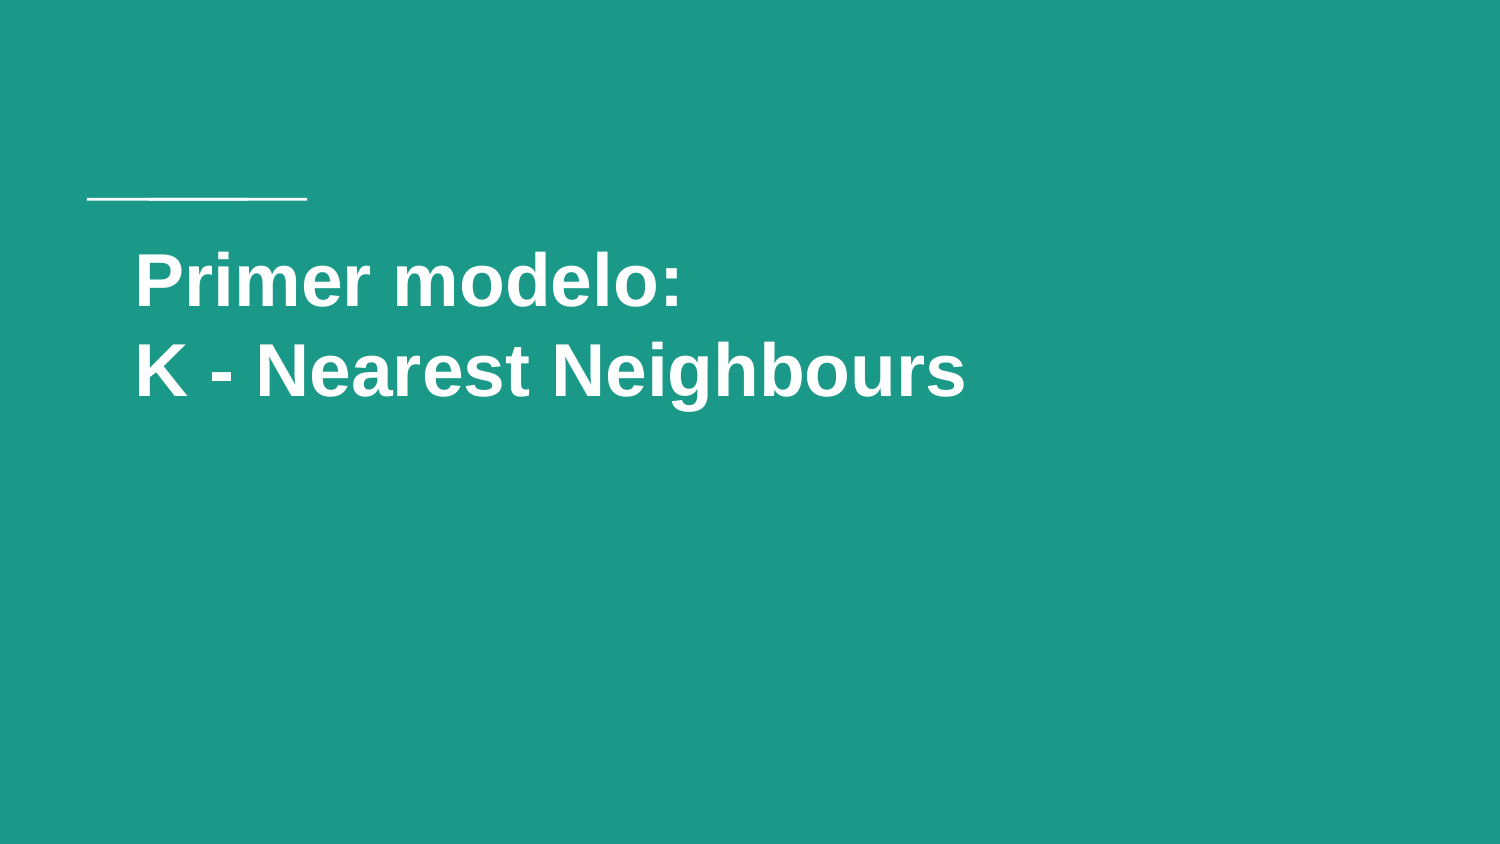

# Primer modelo:
K - Nearest Neighbours